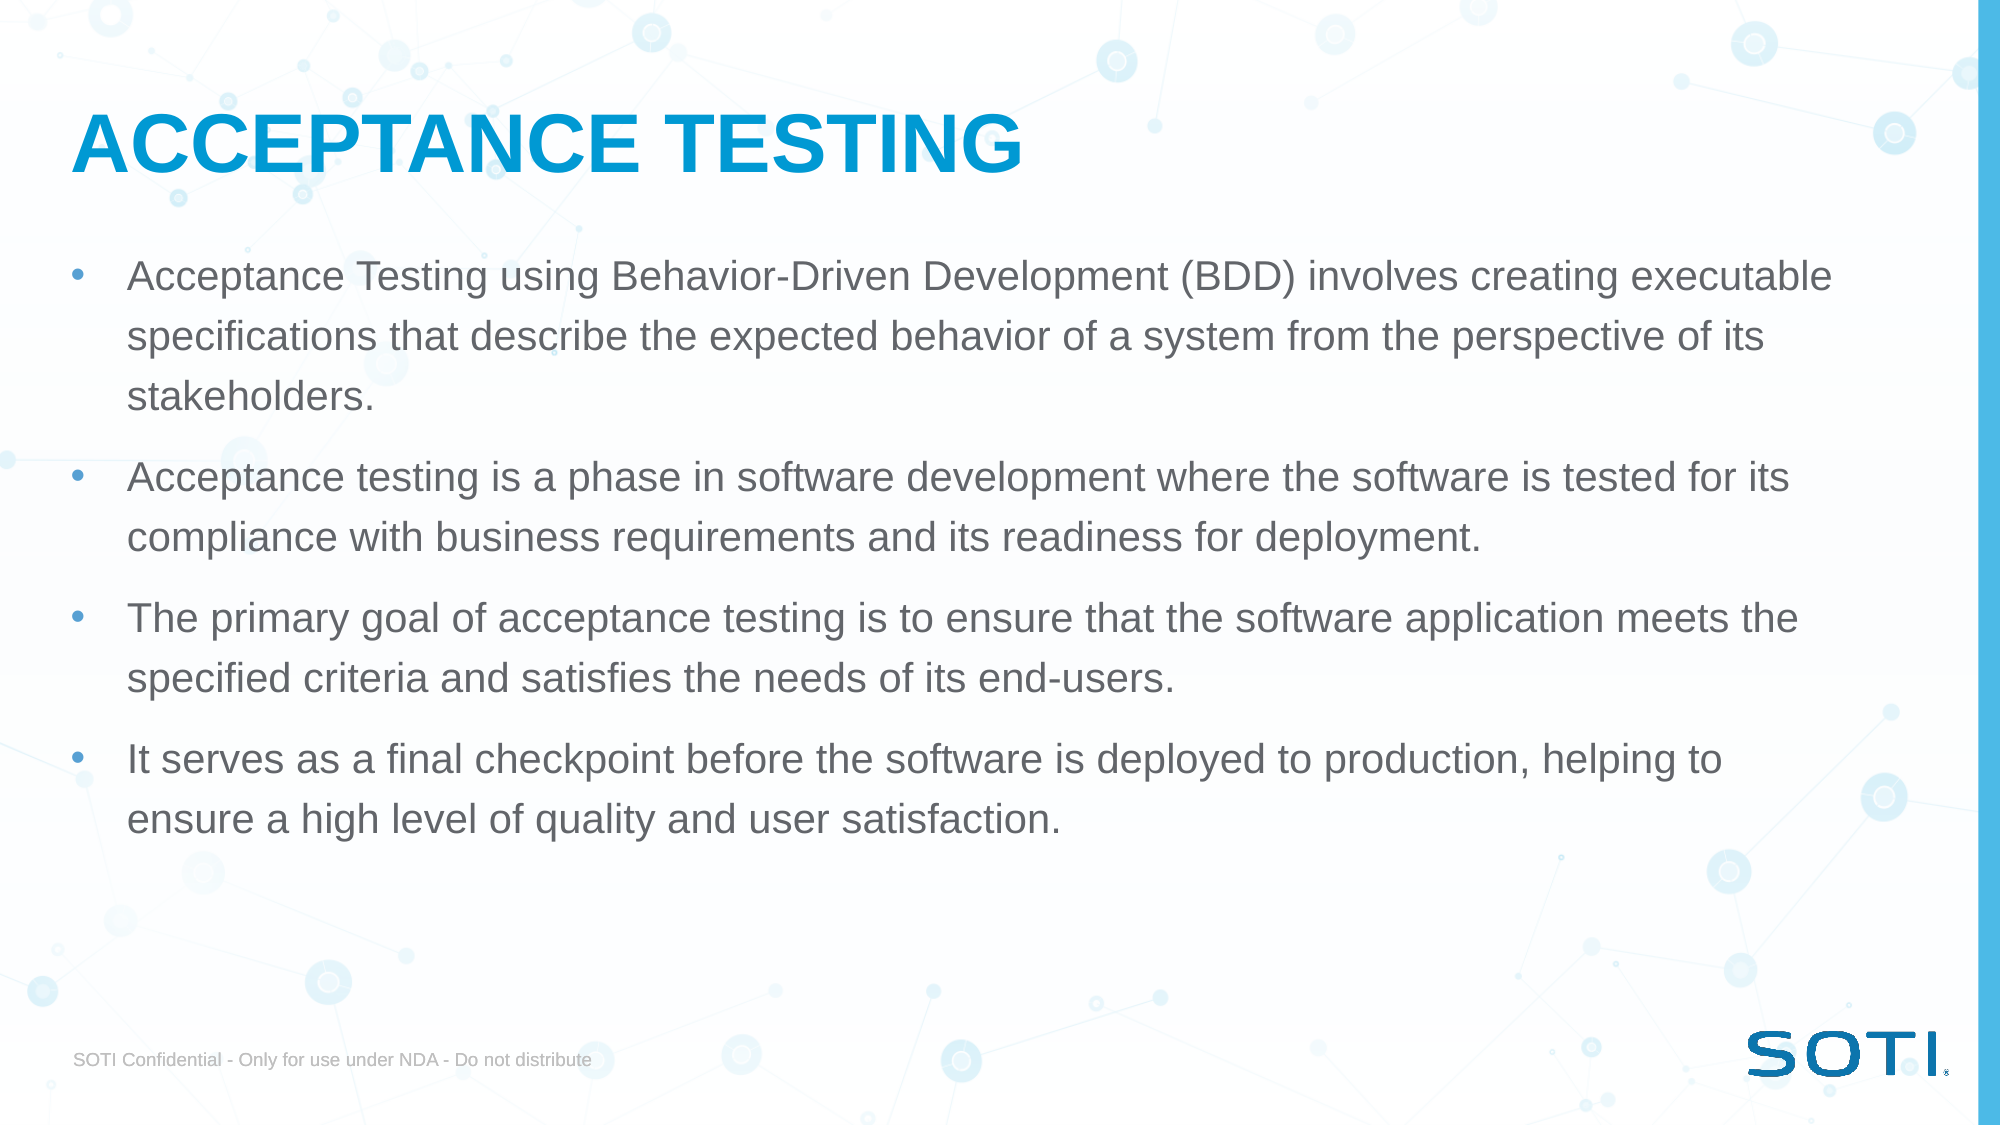

# Acceptance Testing
Acceptance Testing using Behavior-Driven Development (BDD) involves creating executable specifications that describe the expected behavior of a system from the perspective of its stakeholders.
Acceptance testing is a phase in software development where the software is tested for its compliance with business requirements and its readiness for deployment.
The primary goal of acceptance testing is to ensure that the software application meets the specified criteria and satisfies the needs of its end-users.
It serves as a final checkpoint before the software is deployed to production, helping to ensure a high level of quality and user satisfaction.